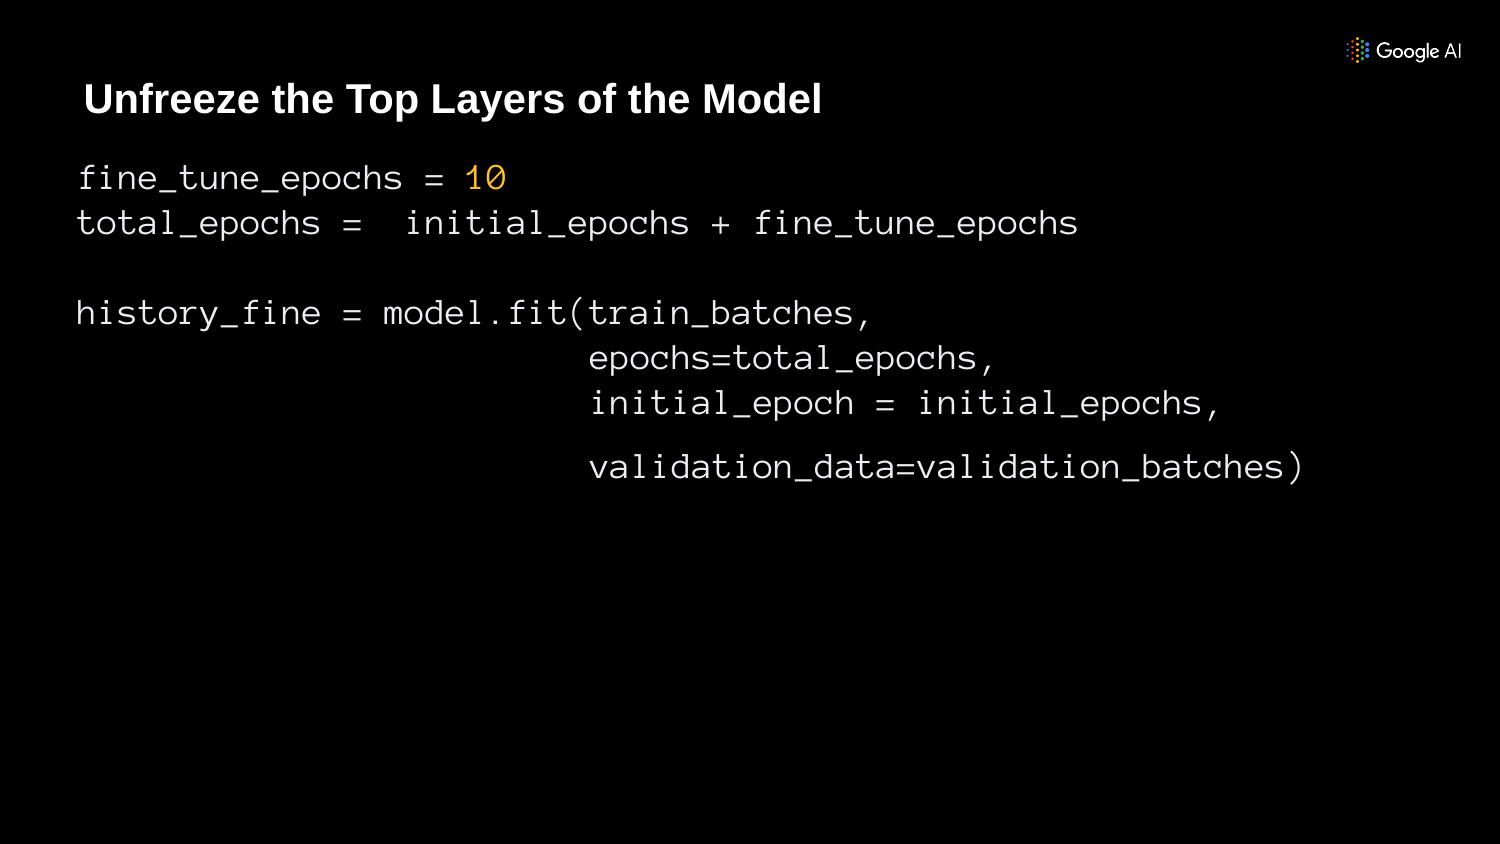

Unfreeze the Top Layers of the Model
fine_tune_epochs = 10
total_epochs =  initial_epochs + fine_tune_epochs

history_fine = model.fit(train_batches,
                         epochs=total_epochs,
                         initial_epoch = initial_epochs,
                         validation_data=validation_batches)